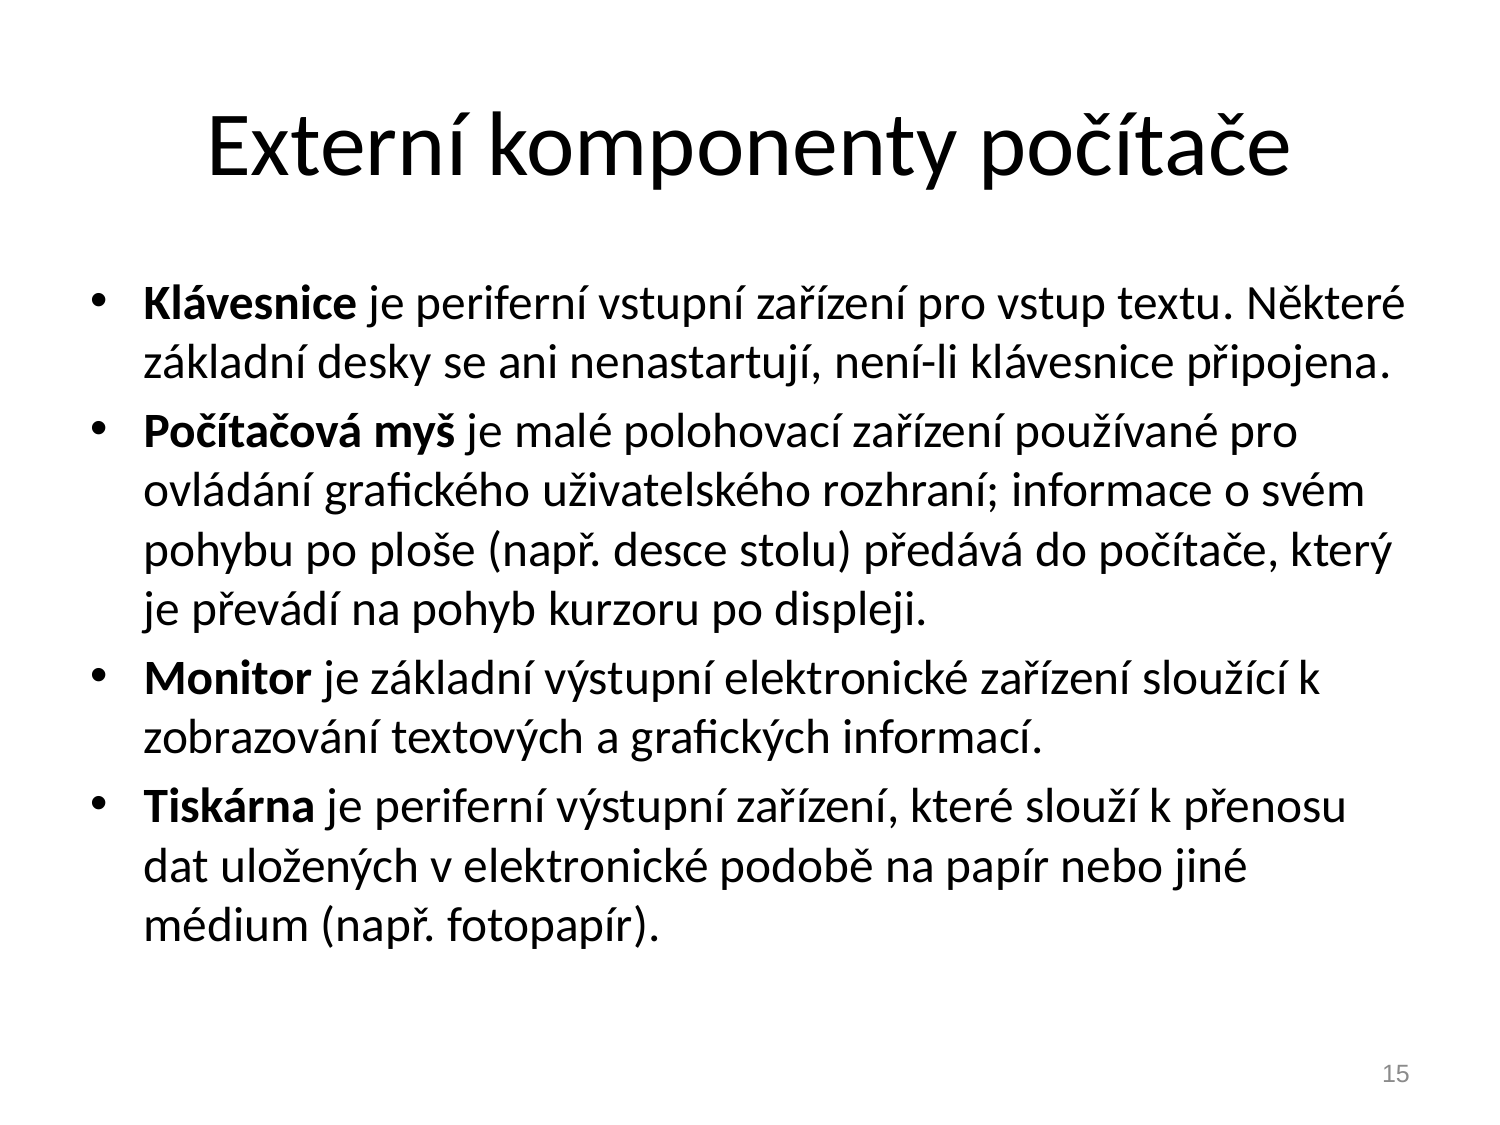

# Externí komponenty počítače
Klávesnice je periferní vstupní zařízení pro vstup textu. Některé základní desky se ani nenastartují, není-li klávesnice připojena.
Počítačová myš je malé polohovací zařízení používané pro ovládání grafického uživatelského rozhraní; informace o svém pohybu po ploše (např. desce stolu) předává do počítače, který je převádí na pohyb kurzoru po displeji.
Monitor je základní výstupní elektronické zařízení sloužící k zobrazování textových a grafických informací.
Tiskárna je periferní výstupní zařízení, které slouží k přenosu dat uložených v elektronické podobě na papír nebo jiné médium (např. fotopapír).
15